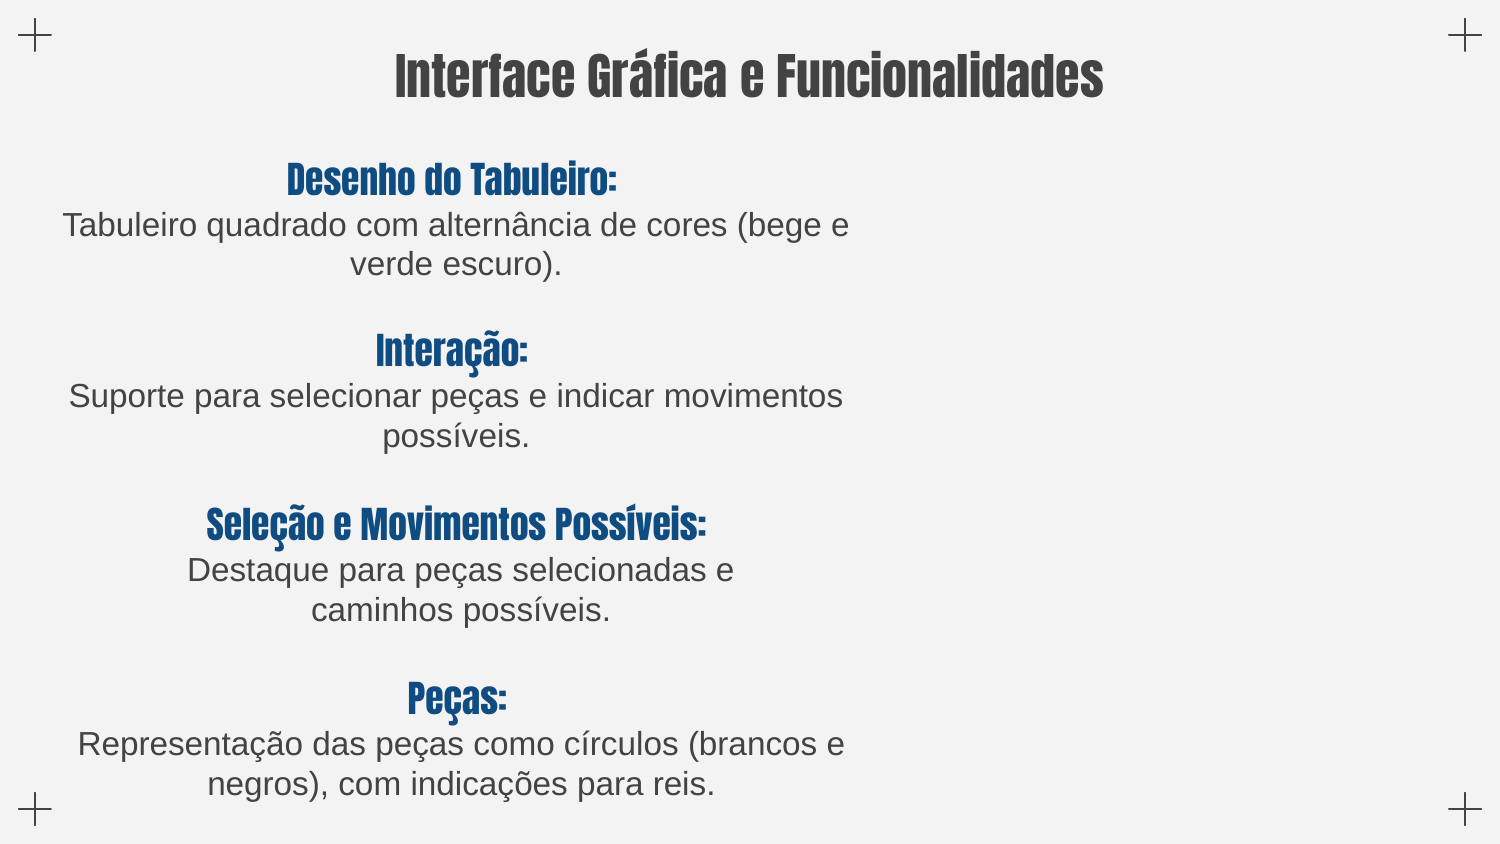

# Interface Gráfica e Funcionalidades
Desenho do Tabuleiro:
Tabuleiro quadrado com alternância de cores (bege e verde escuro).
Interação:
Suporte para selecionar peças e indicar movimentos possíveis.
Seleção e Movimentos Possíveis:
Destaque para peças selecionadas e caminhos possíveis.
Peças:
Representação das peças como círculos (brancos e negros), com indicações para reis.